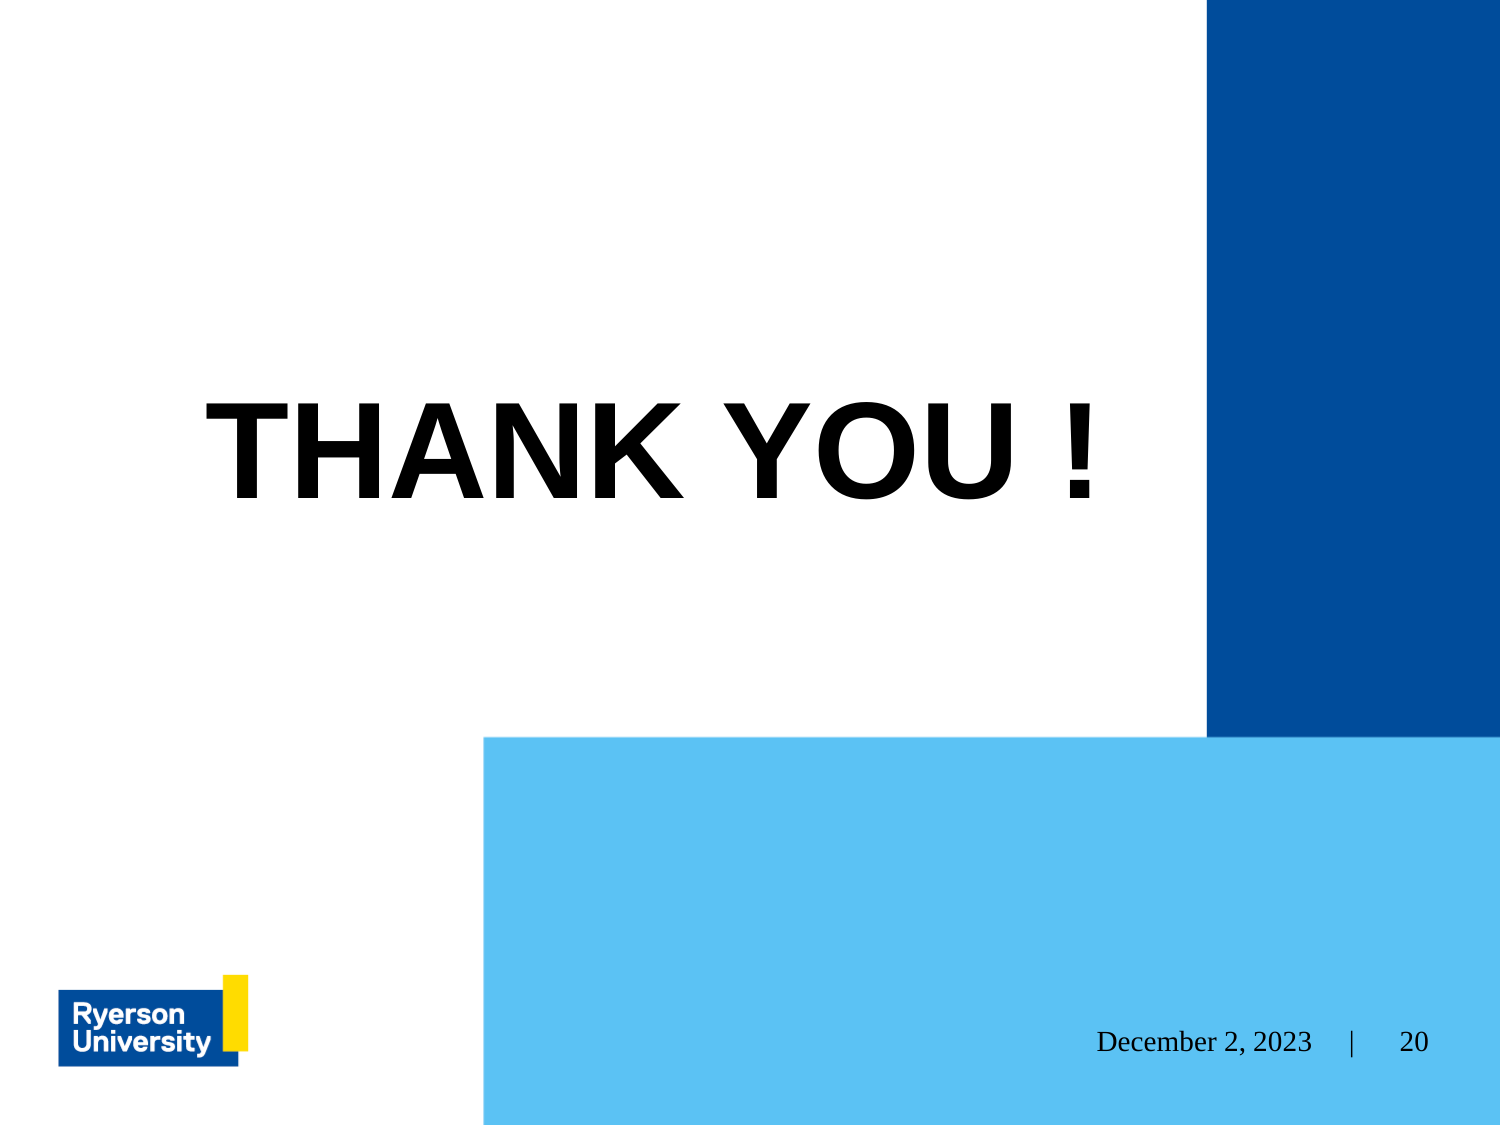

# THANK YOU !
20
December 2, 2023     |